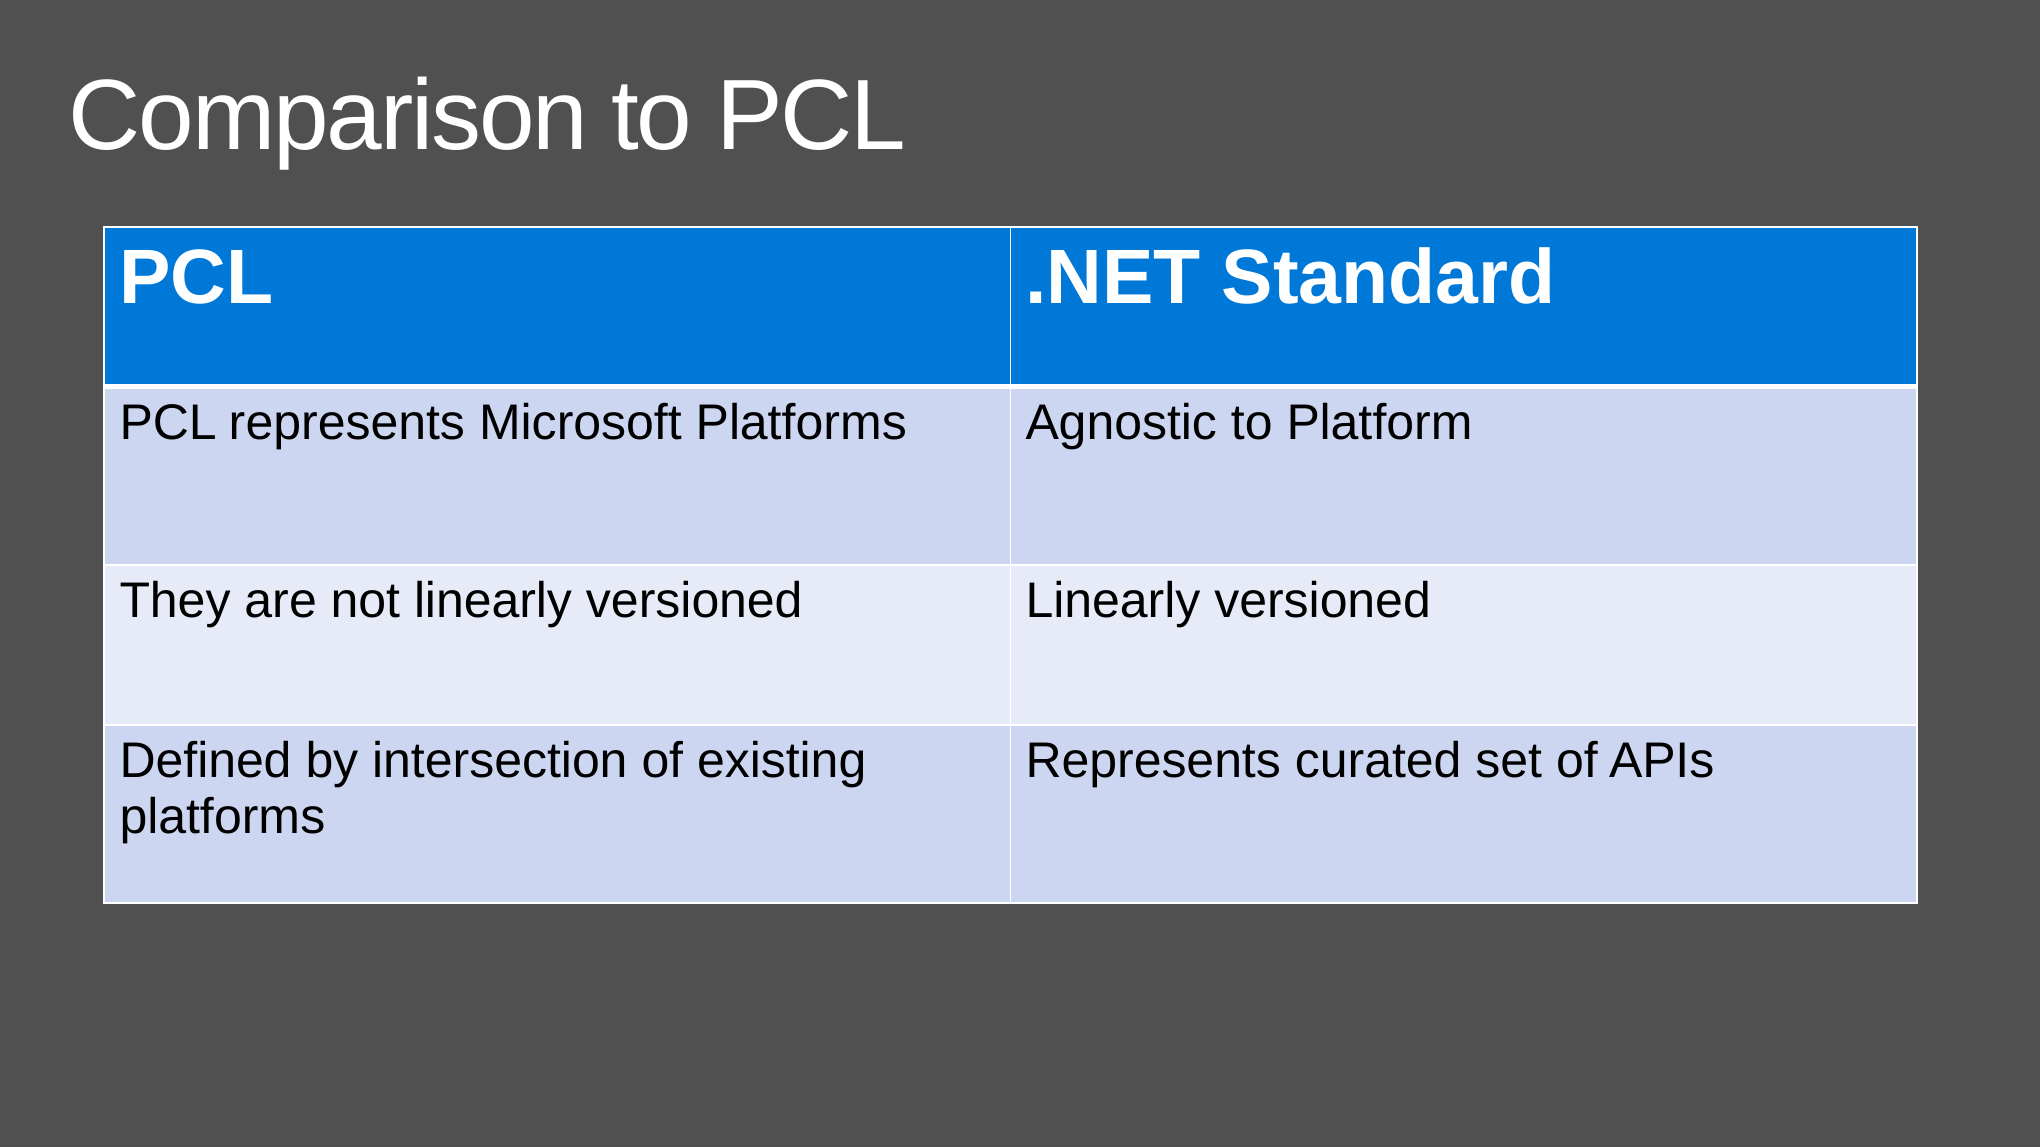

# Comparison to PCL

| PCL | .NET Standard |
| --- | --- |
| PCL represents Microsoft Platforms | Agnostic to Platform |
| They are not linearly versioned | Linearly versioned |
| Defined by intersection of existing platforms | Represents curated set of APIs |